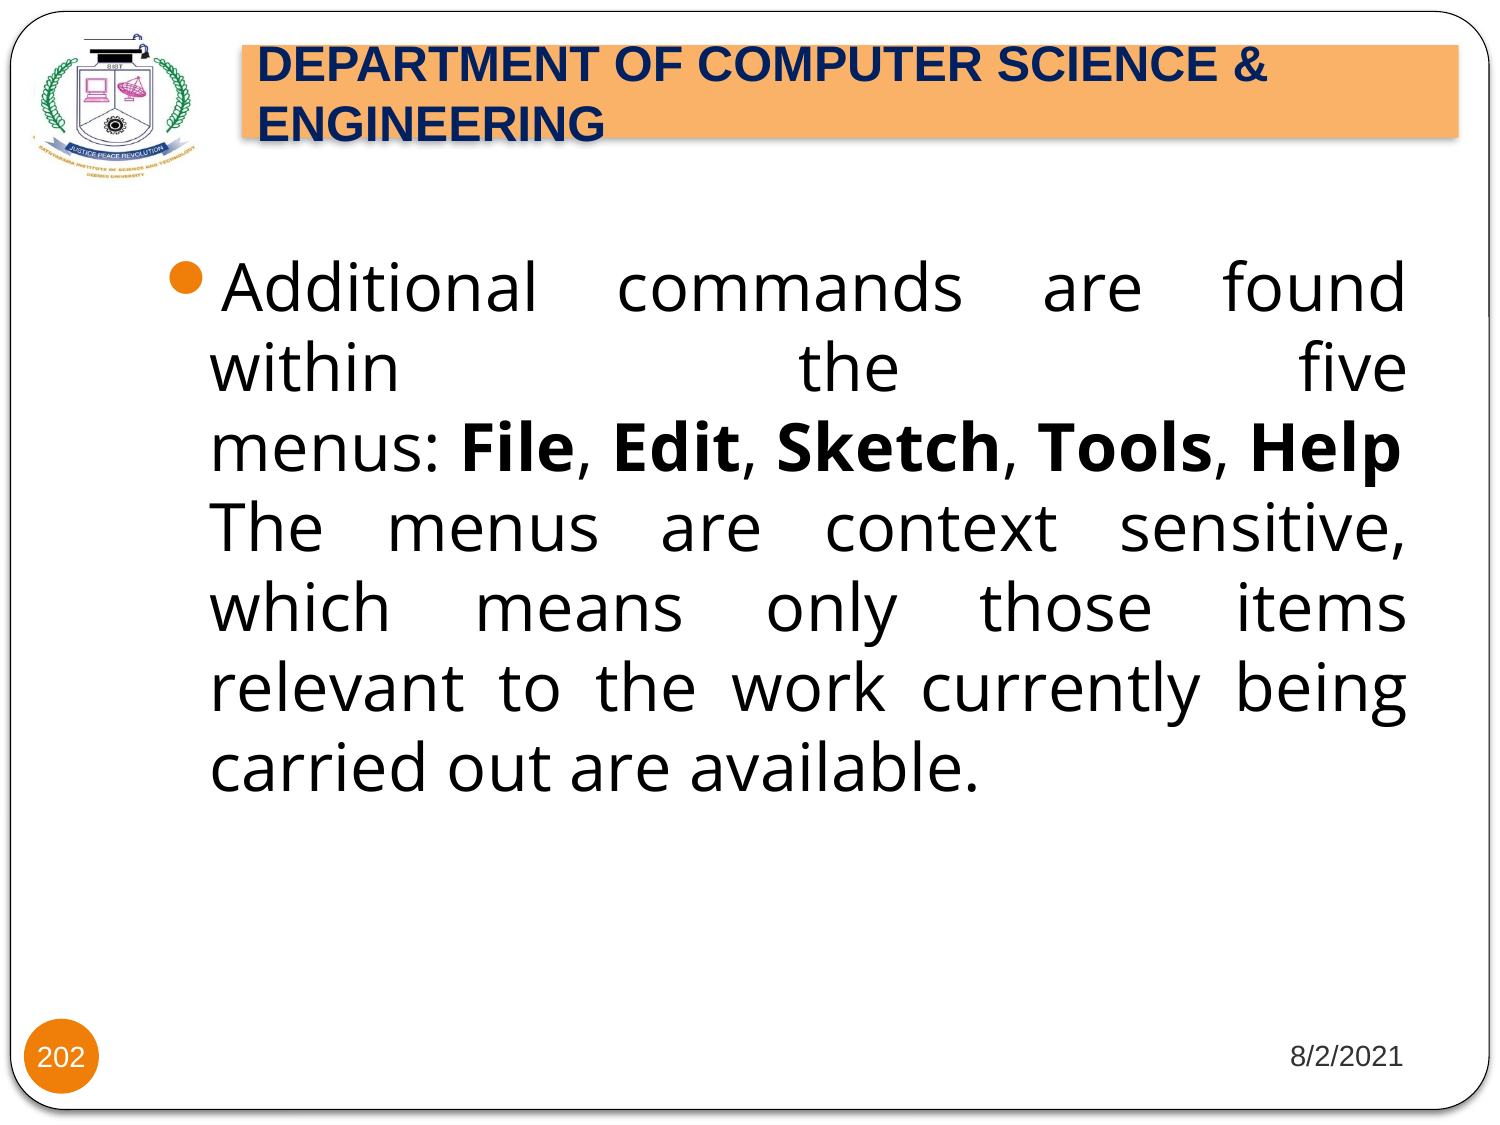

Additional commands are found within the five menus: File, Edit, Sketch, Tools, HelpThe menus are context sensitive, which means only those items relevant to the work currently being carried out are available.

8/2/2021
202